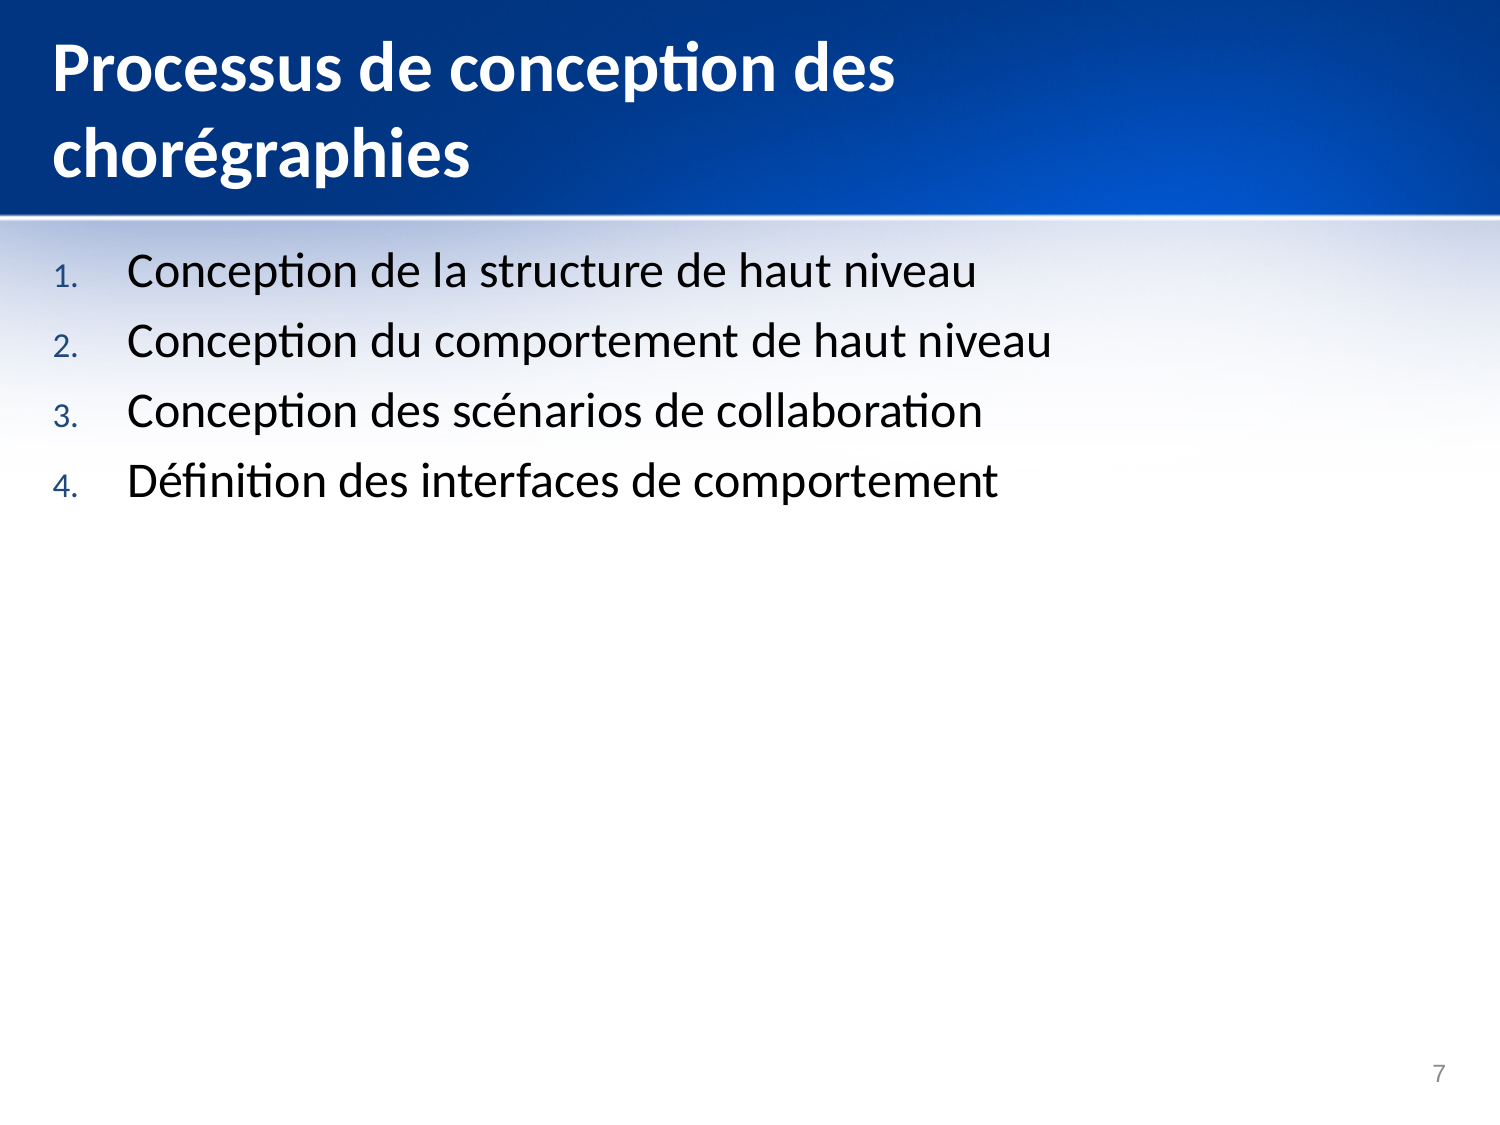

# Processus de conception des chorégraphies
Conception de la structure de haut niveau
Conception du comportement de haut niveau
Conception des scénarios de collaboration
Définition des interfaces de comportement
7